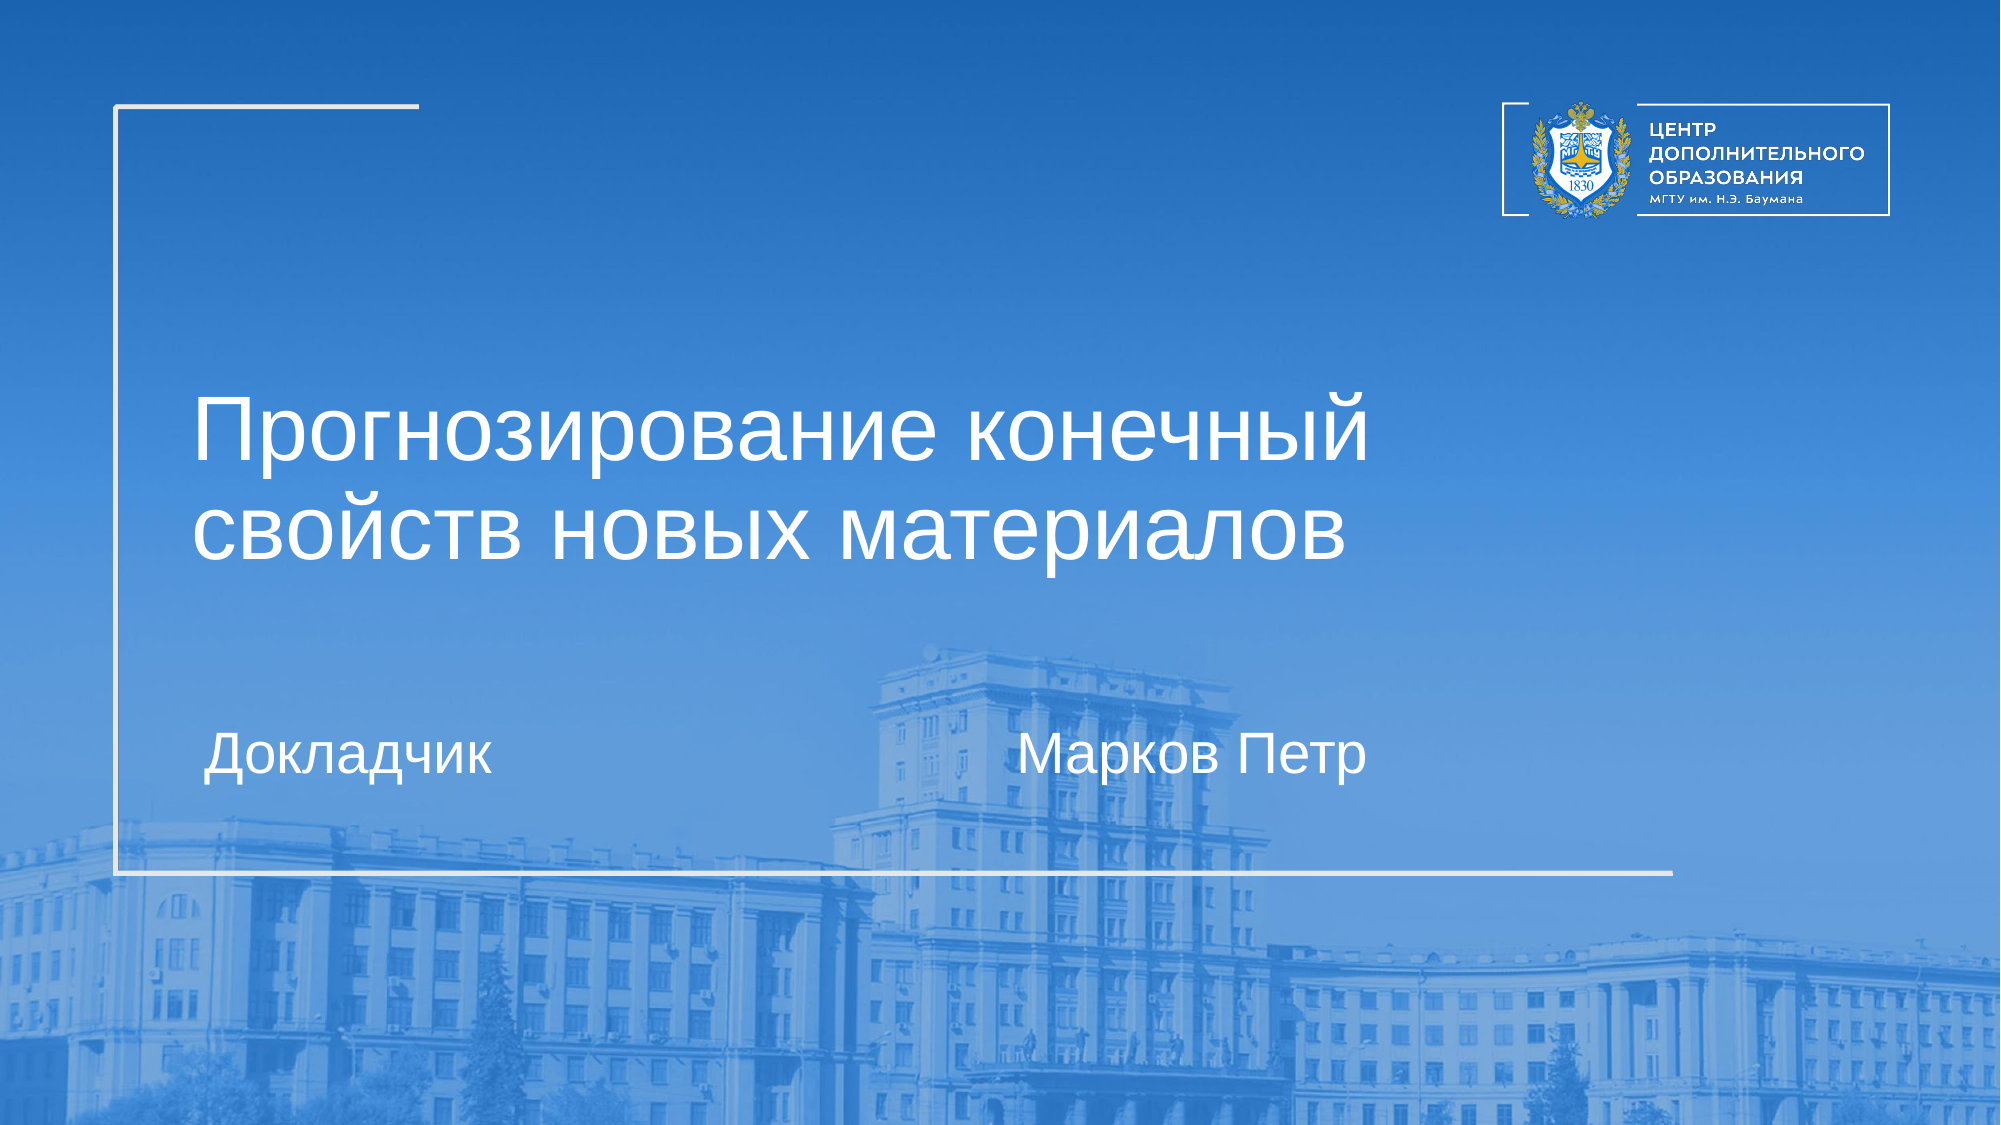

# Прогнозирование конечный свойств новых материалов
Докладчик 				Марков Петр